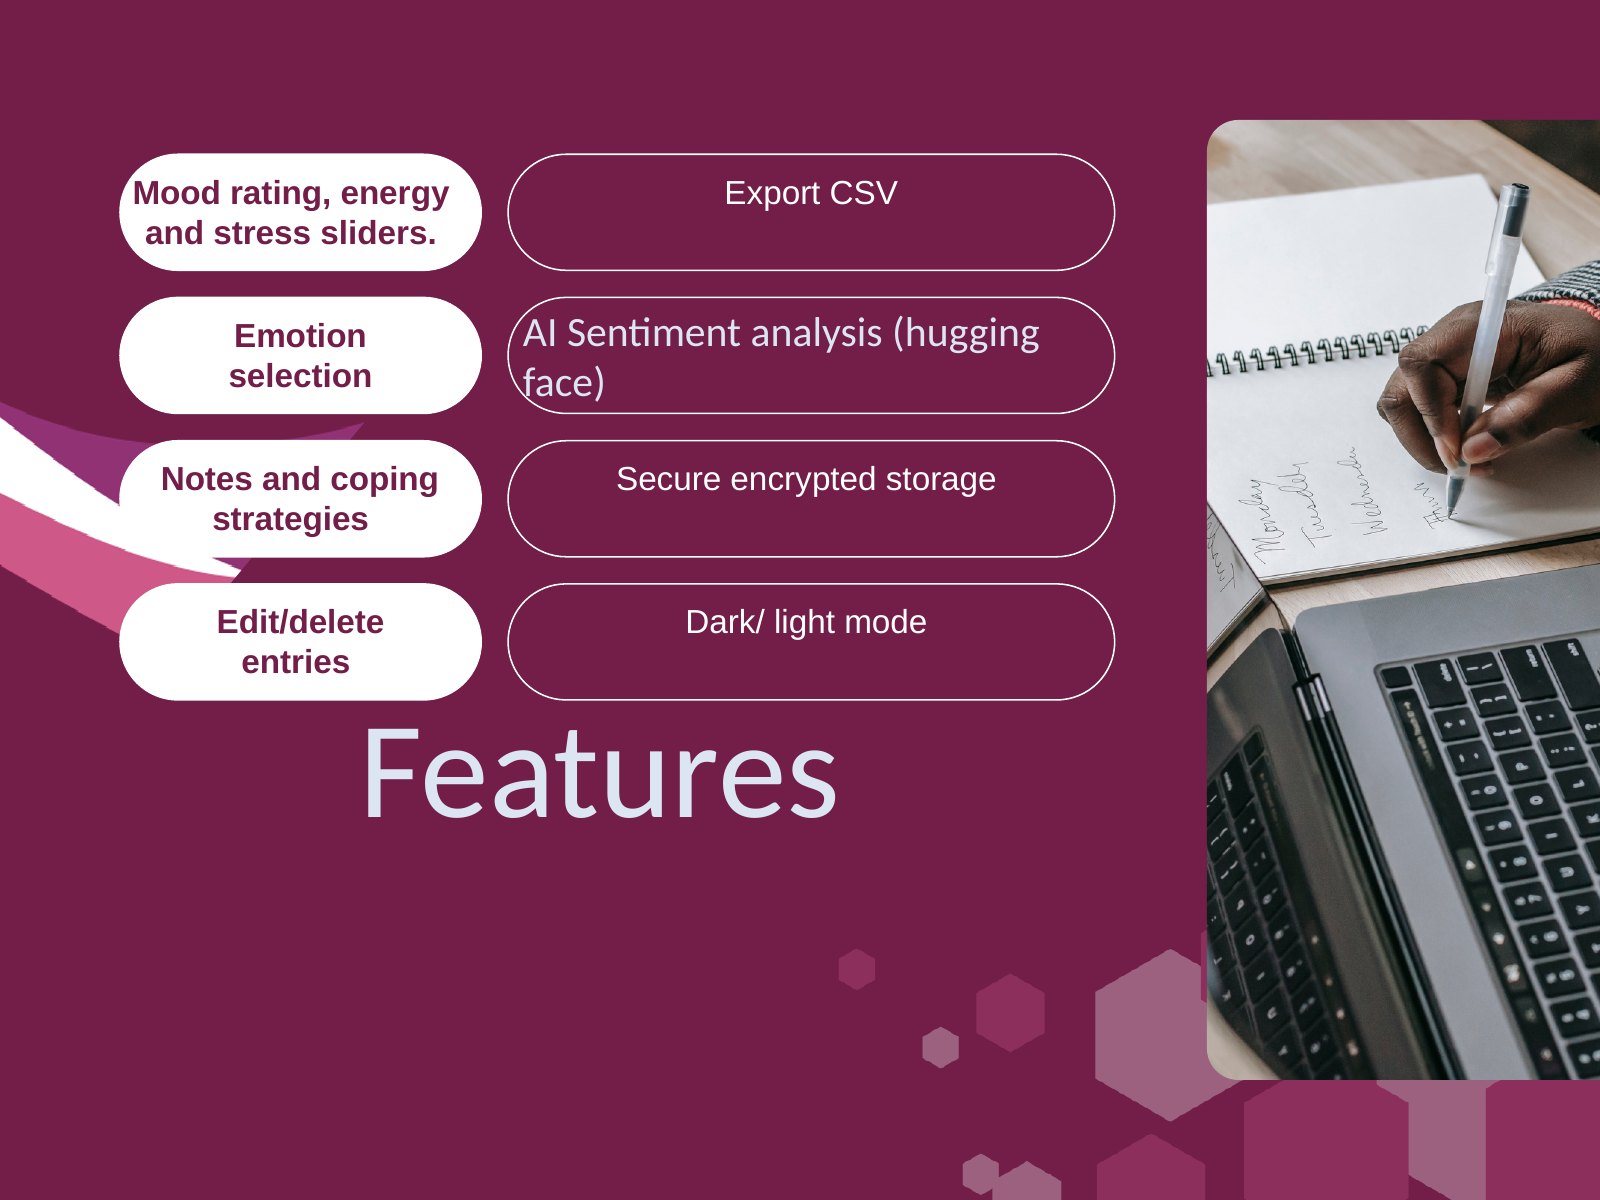

Mood rating, energy and stress sliders.
Export CSV

AI Sentiment analysis (hugging face)

Emotion selection

Notes and coping strategies
Secure encrypted storage

Edit/delete entries
Dark/ light mode
Features